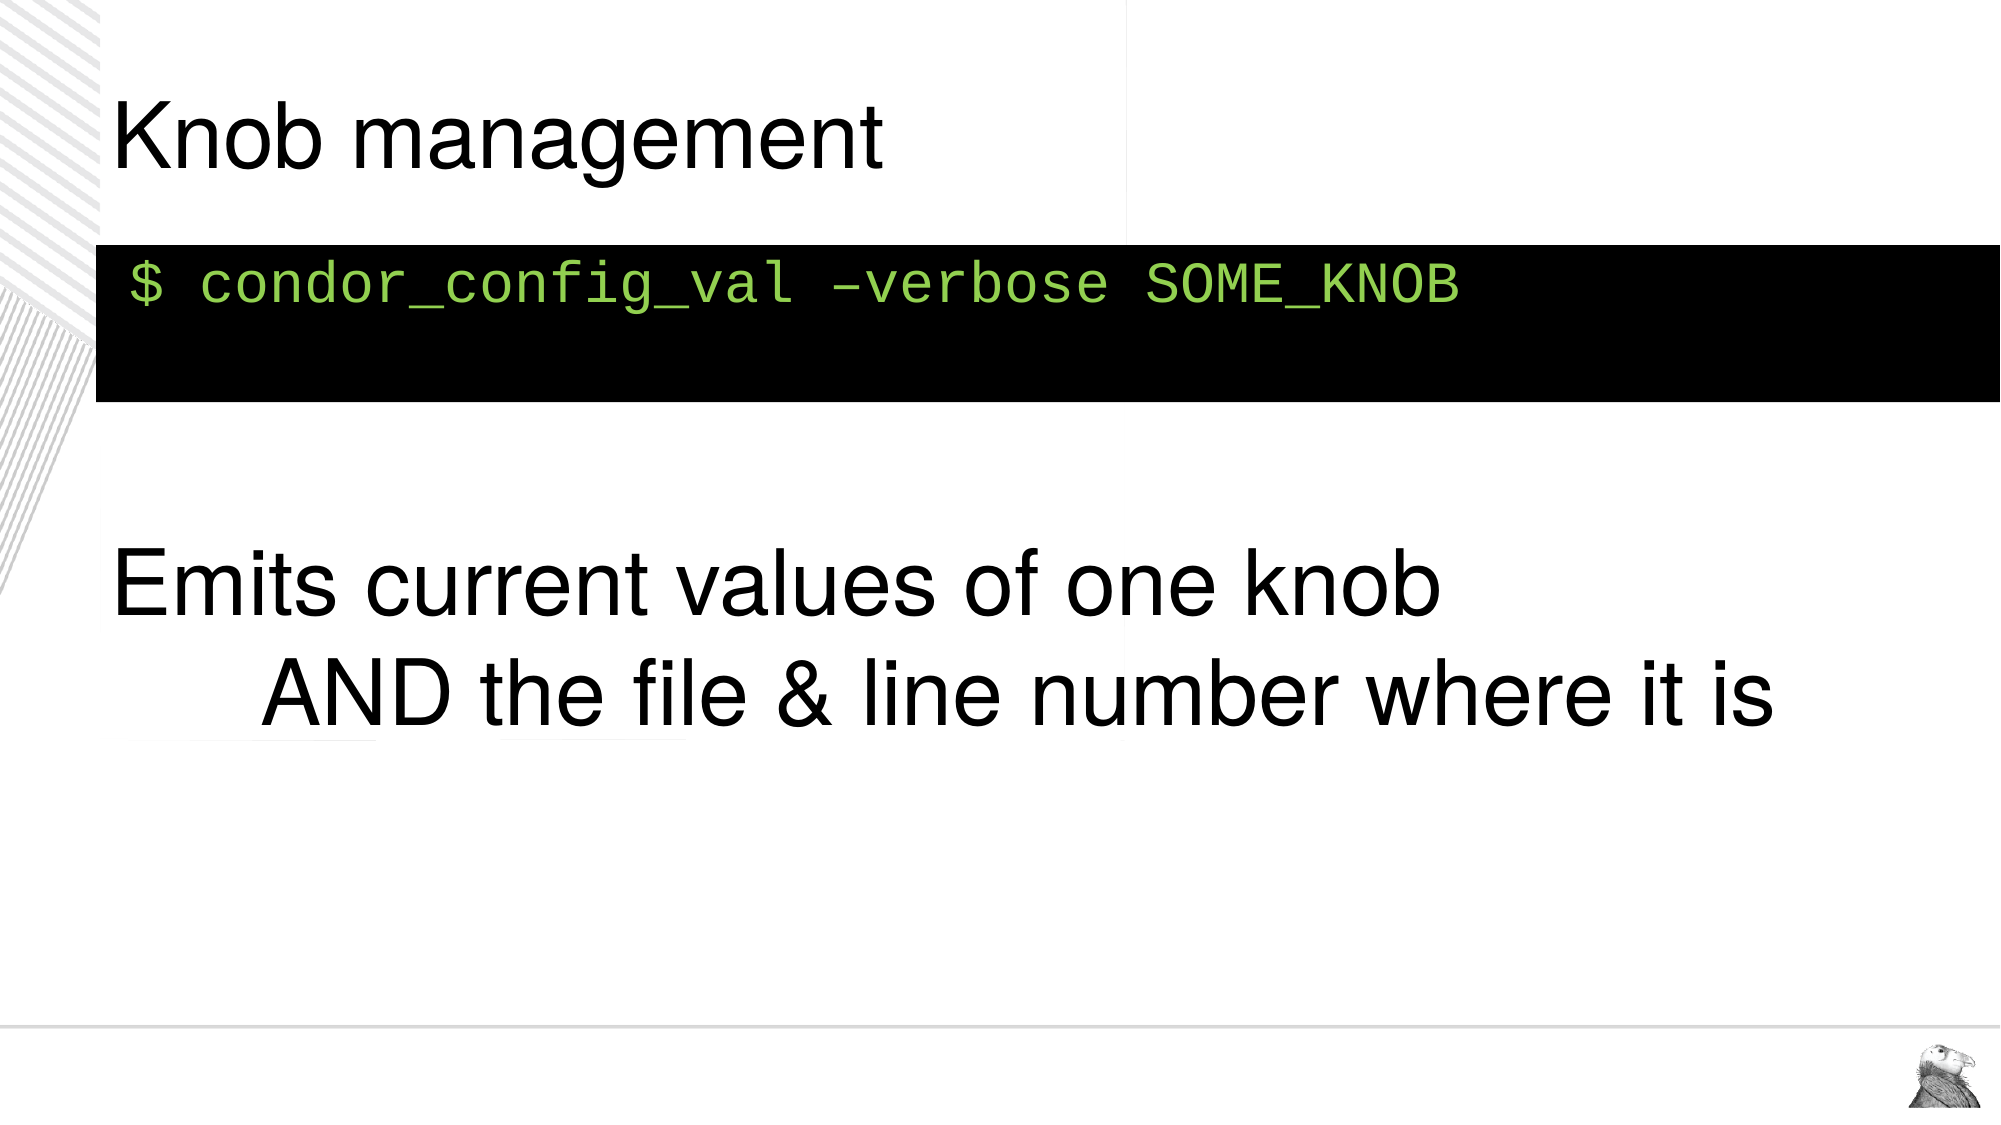

# Knob management
$ condor_config_val –verbose SOME_KNOB
Emits current values of one knob
	AND the file & line number where it is